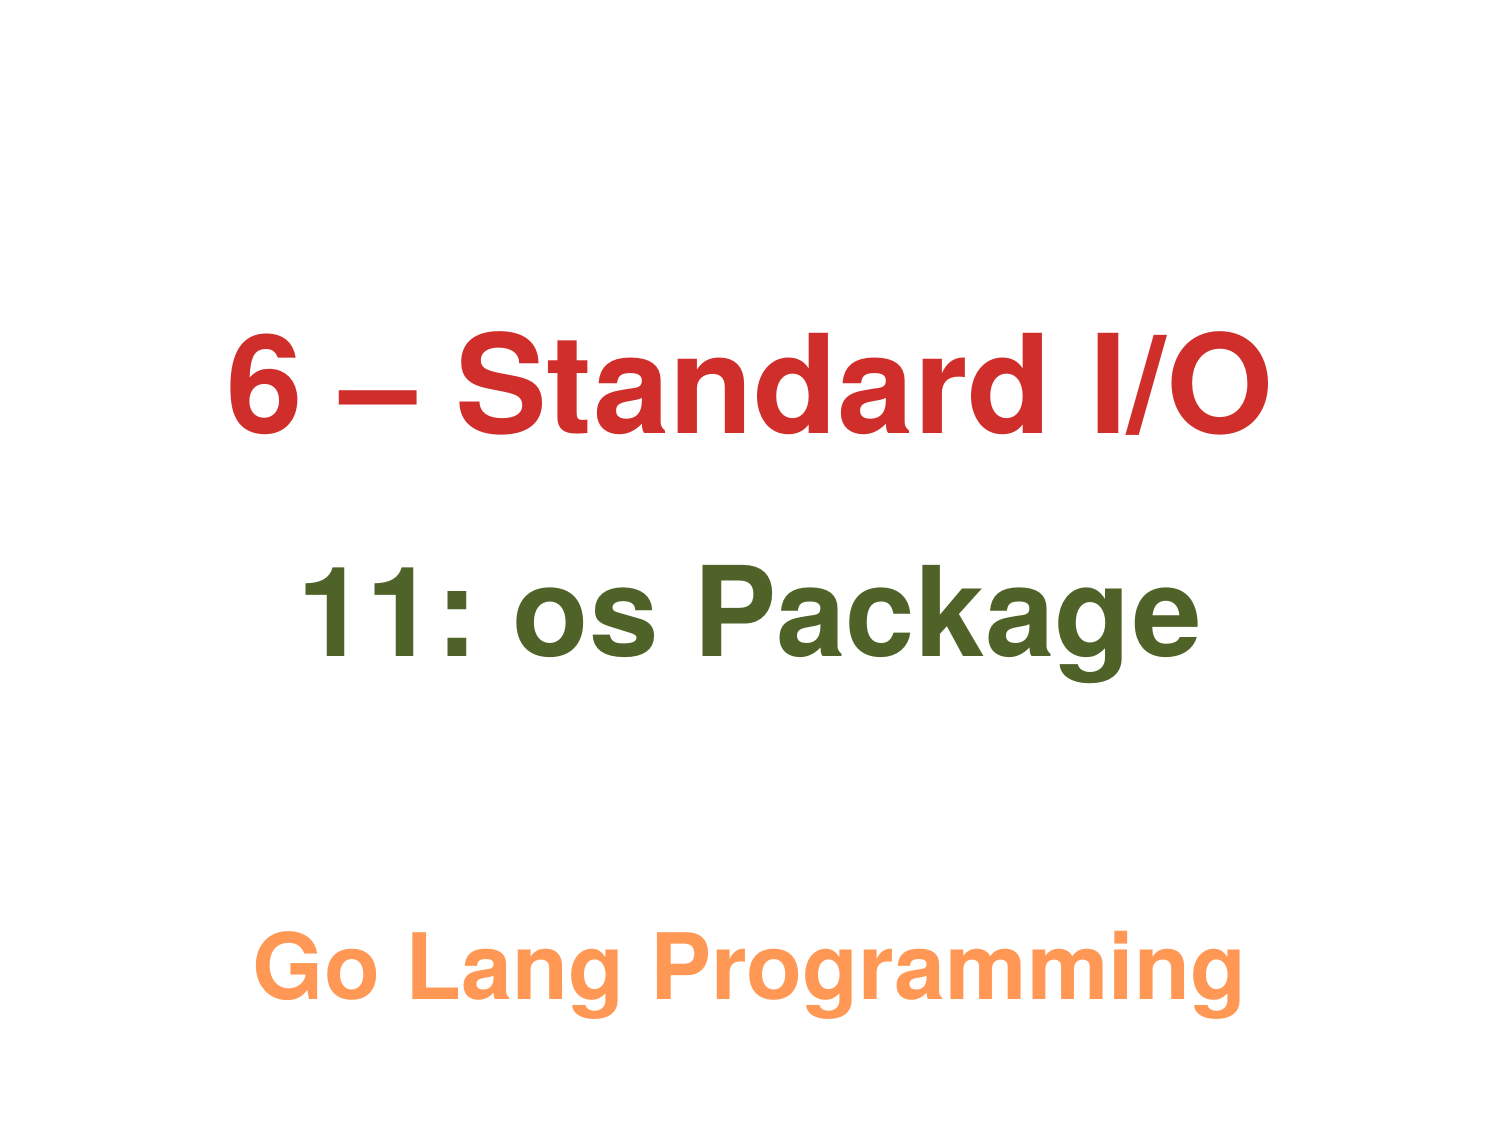

6 – Standard I/O
11: os Package
Go Lang Programming